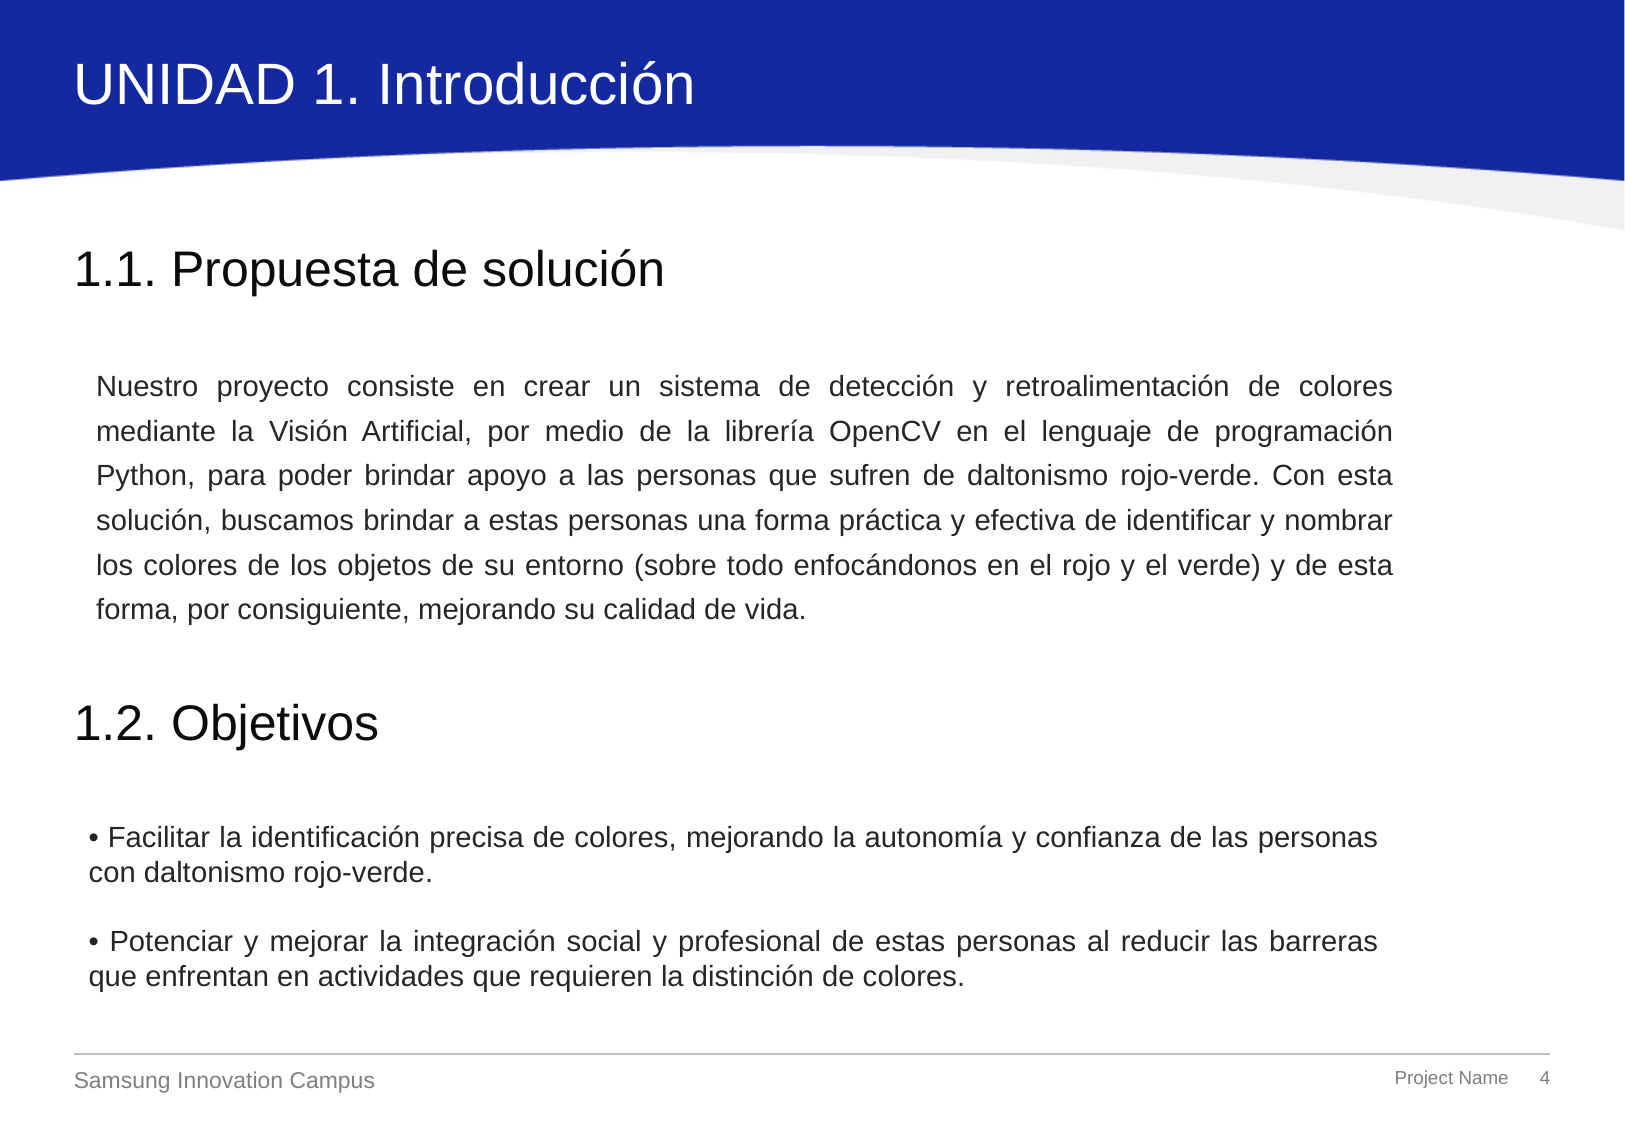

UNIDAD 1. Introducción
# 1.1. Propuesta de solución
Nuestro proyecto consiste en crear un sistema de detección y retroalimentación de colores mediante la Visión Artificial, por medio de la librería OpenCV en el lenguaje de programación Python, para poder brindar apoyo a las personas que sufren de daltonismo rojo-verde. Con esta solución, buscamos brindar a estas personas una forma práctica y efectiva de identificar y nombrar los colores de los objetos de su entorno (sobre todo enfocándonos en el rojo y el verde) y de esta forma, por consiguiente, mejorando su calidad de vida.
1.2. Objetivos
• Facilitar la identificación precisa de colores, mejorando la autonomía y confianza de las personas con daltonismo rojo-verde.

• Potenciar y mejorar la integración social y profesional de estas personas al reducir las barreras que enfrentan en actividades que requieren la distinción de colores.